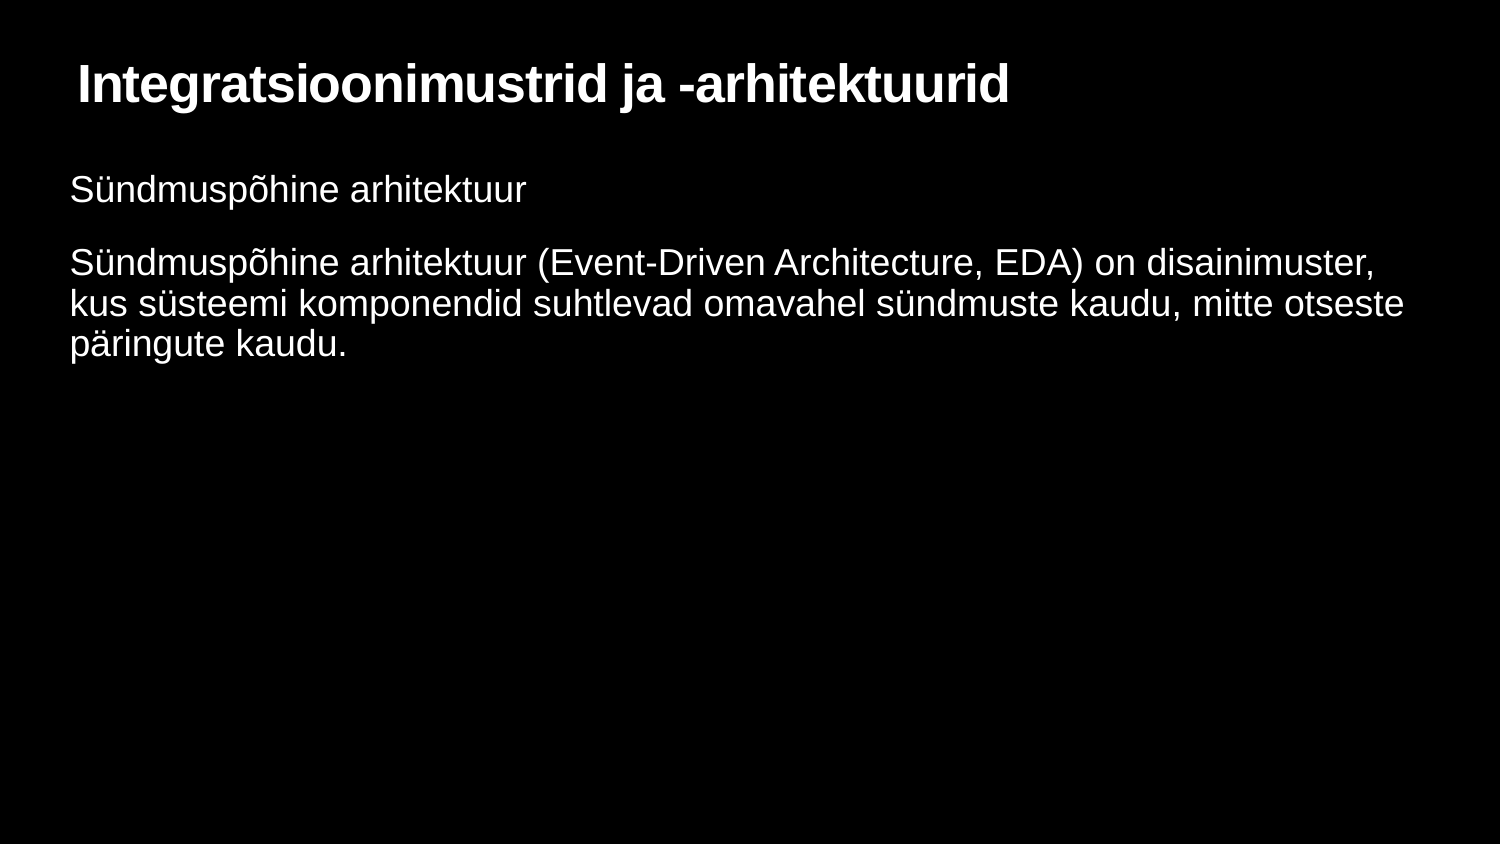

# Integratsioonimustrid ja -arhitektuurid
Sündmuspõhine arhitektuur
Sündmuspõhine arhitektuur (Event-Driven Architecture, EDA) on disainimuster, kus süsteemi komponendid suhtlevad omavahel sündmuste kaudu, mitte otseste päringute kaudu.